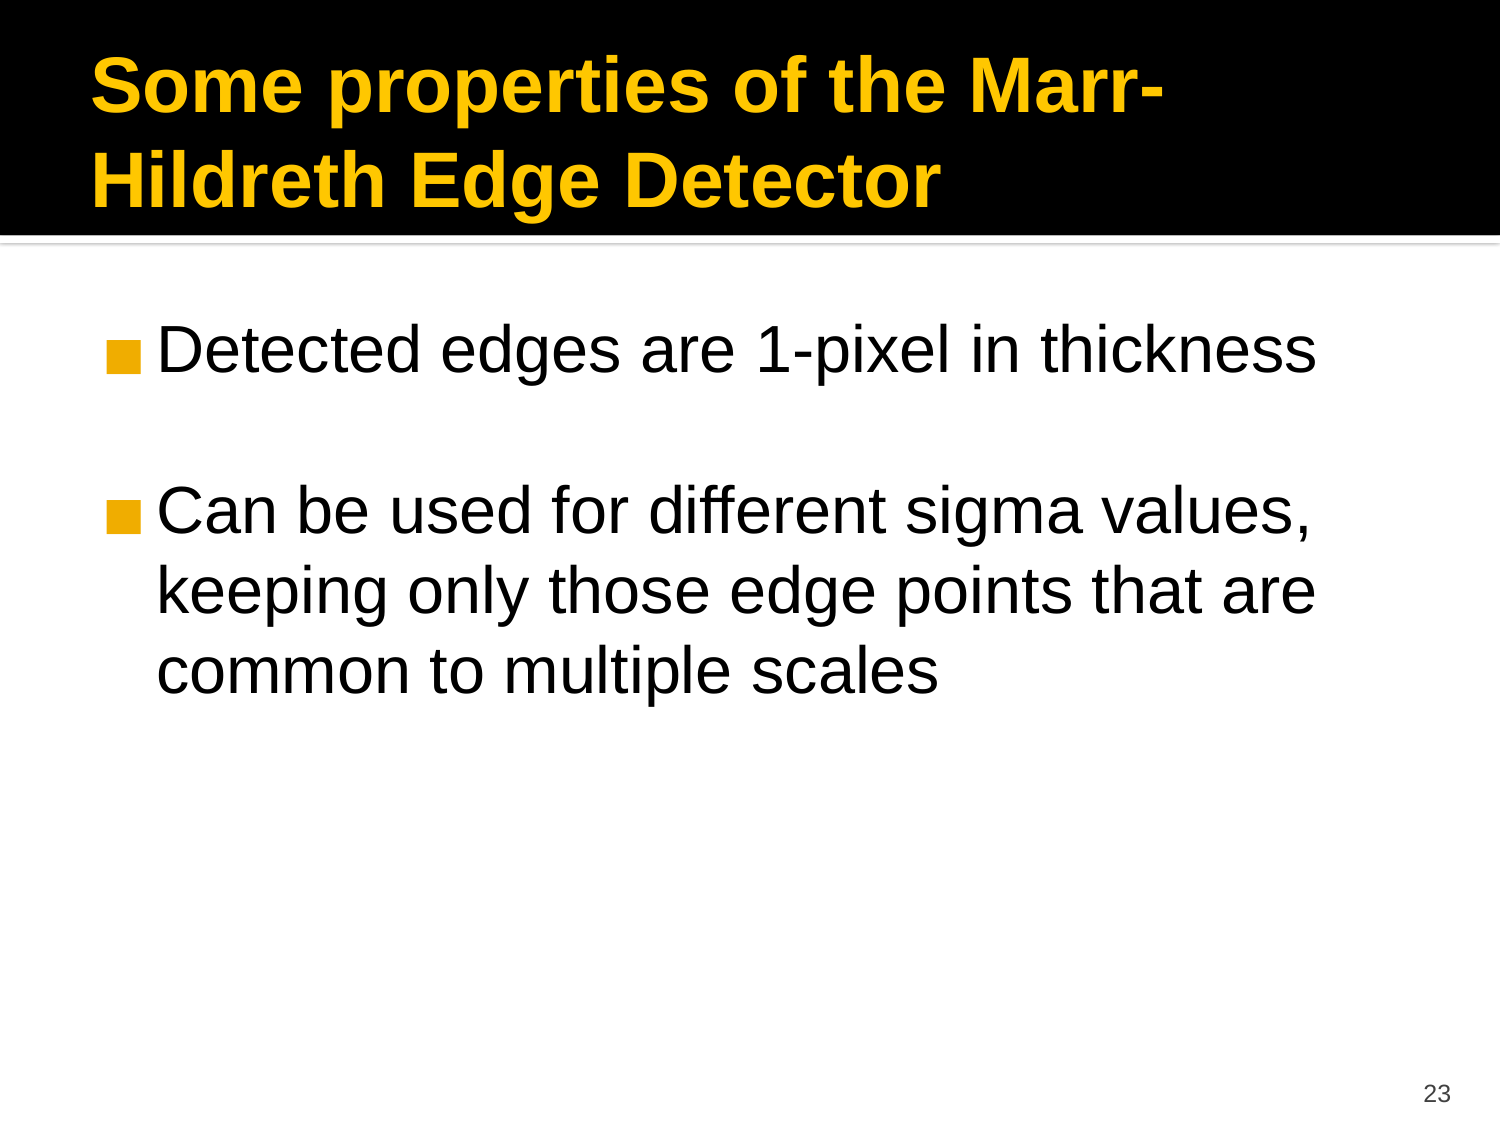

# Some properties of the Marr-Hildreth Edge Detector
Detected edges are 1-pixel in thickness

Can be used for different sigma values, keeping only those edge points that are common to multiple scales
23